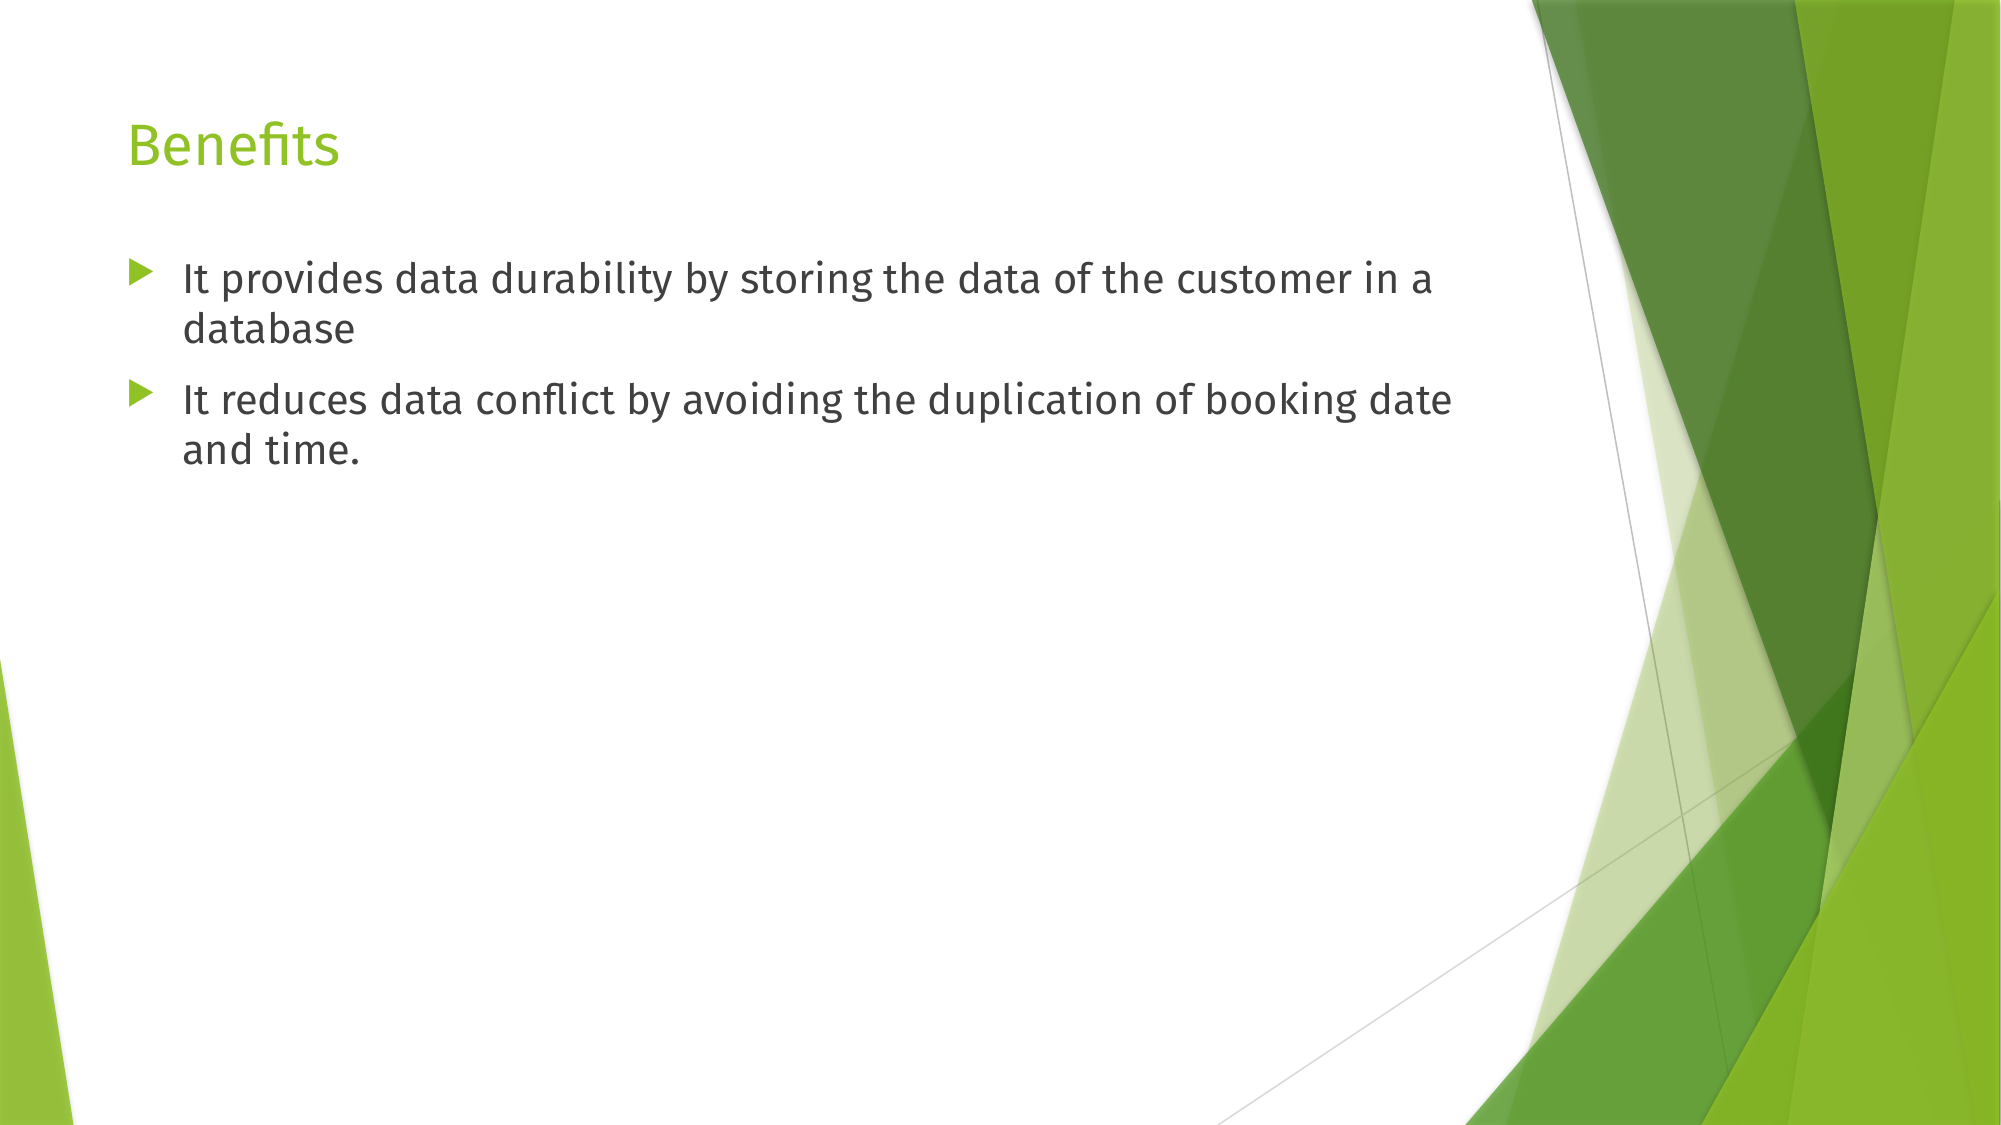

# Benefits
It provides data durability by storing the data of the customer in a database
It reduces data conflict by avoiding the duplication of booking date and time.